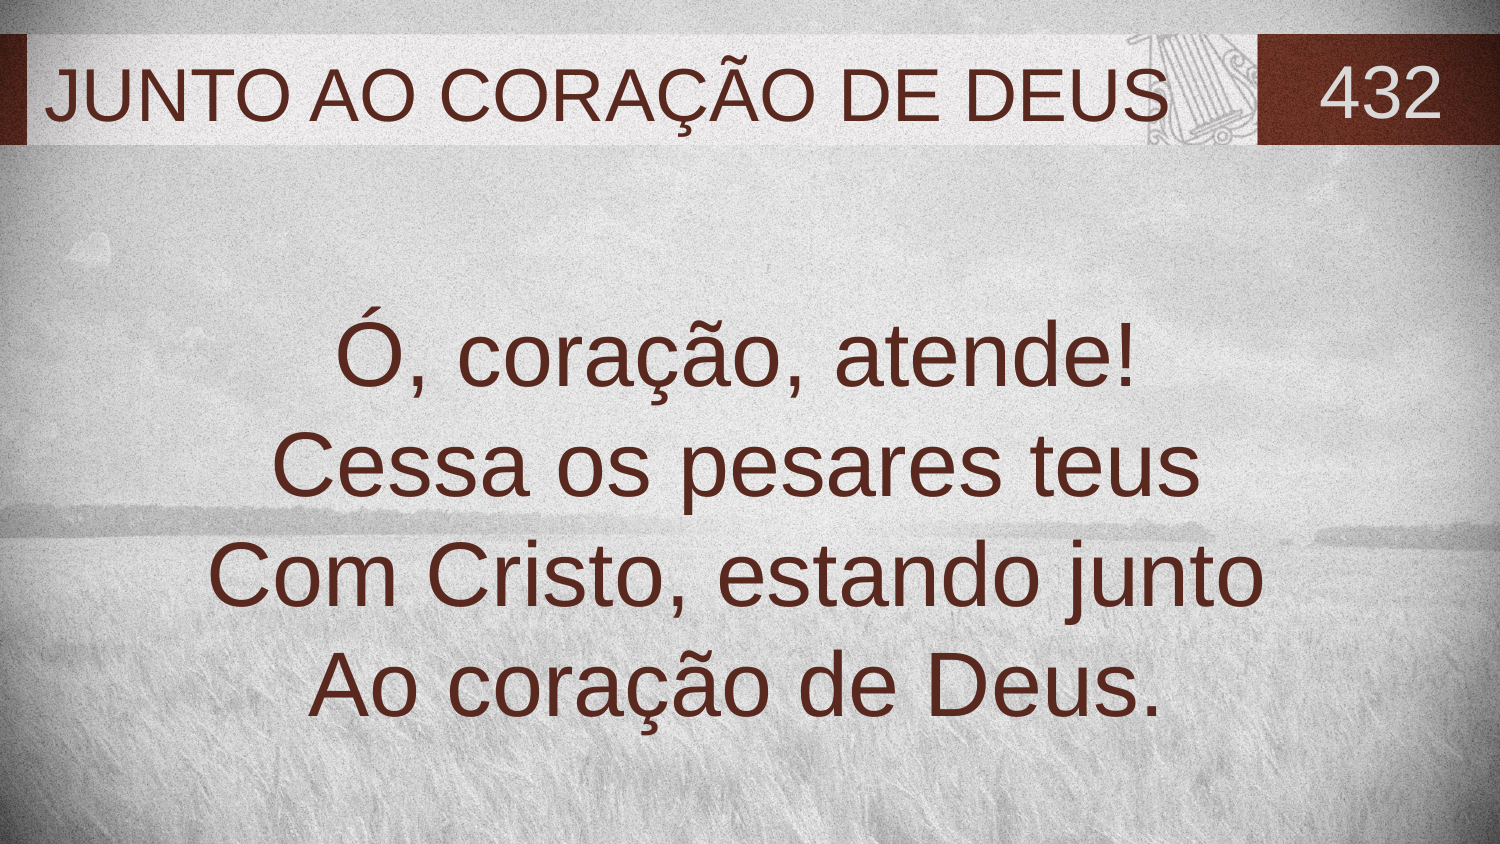

# JUNTO AO CORAÇÃO DE DEUS
432
Ó, coração, atende!
Cessa os pesares teus
Com Cristo, estando junto
Ao coração de Deus.